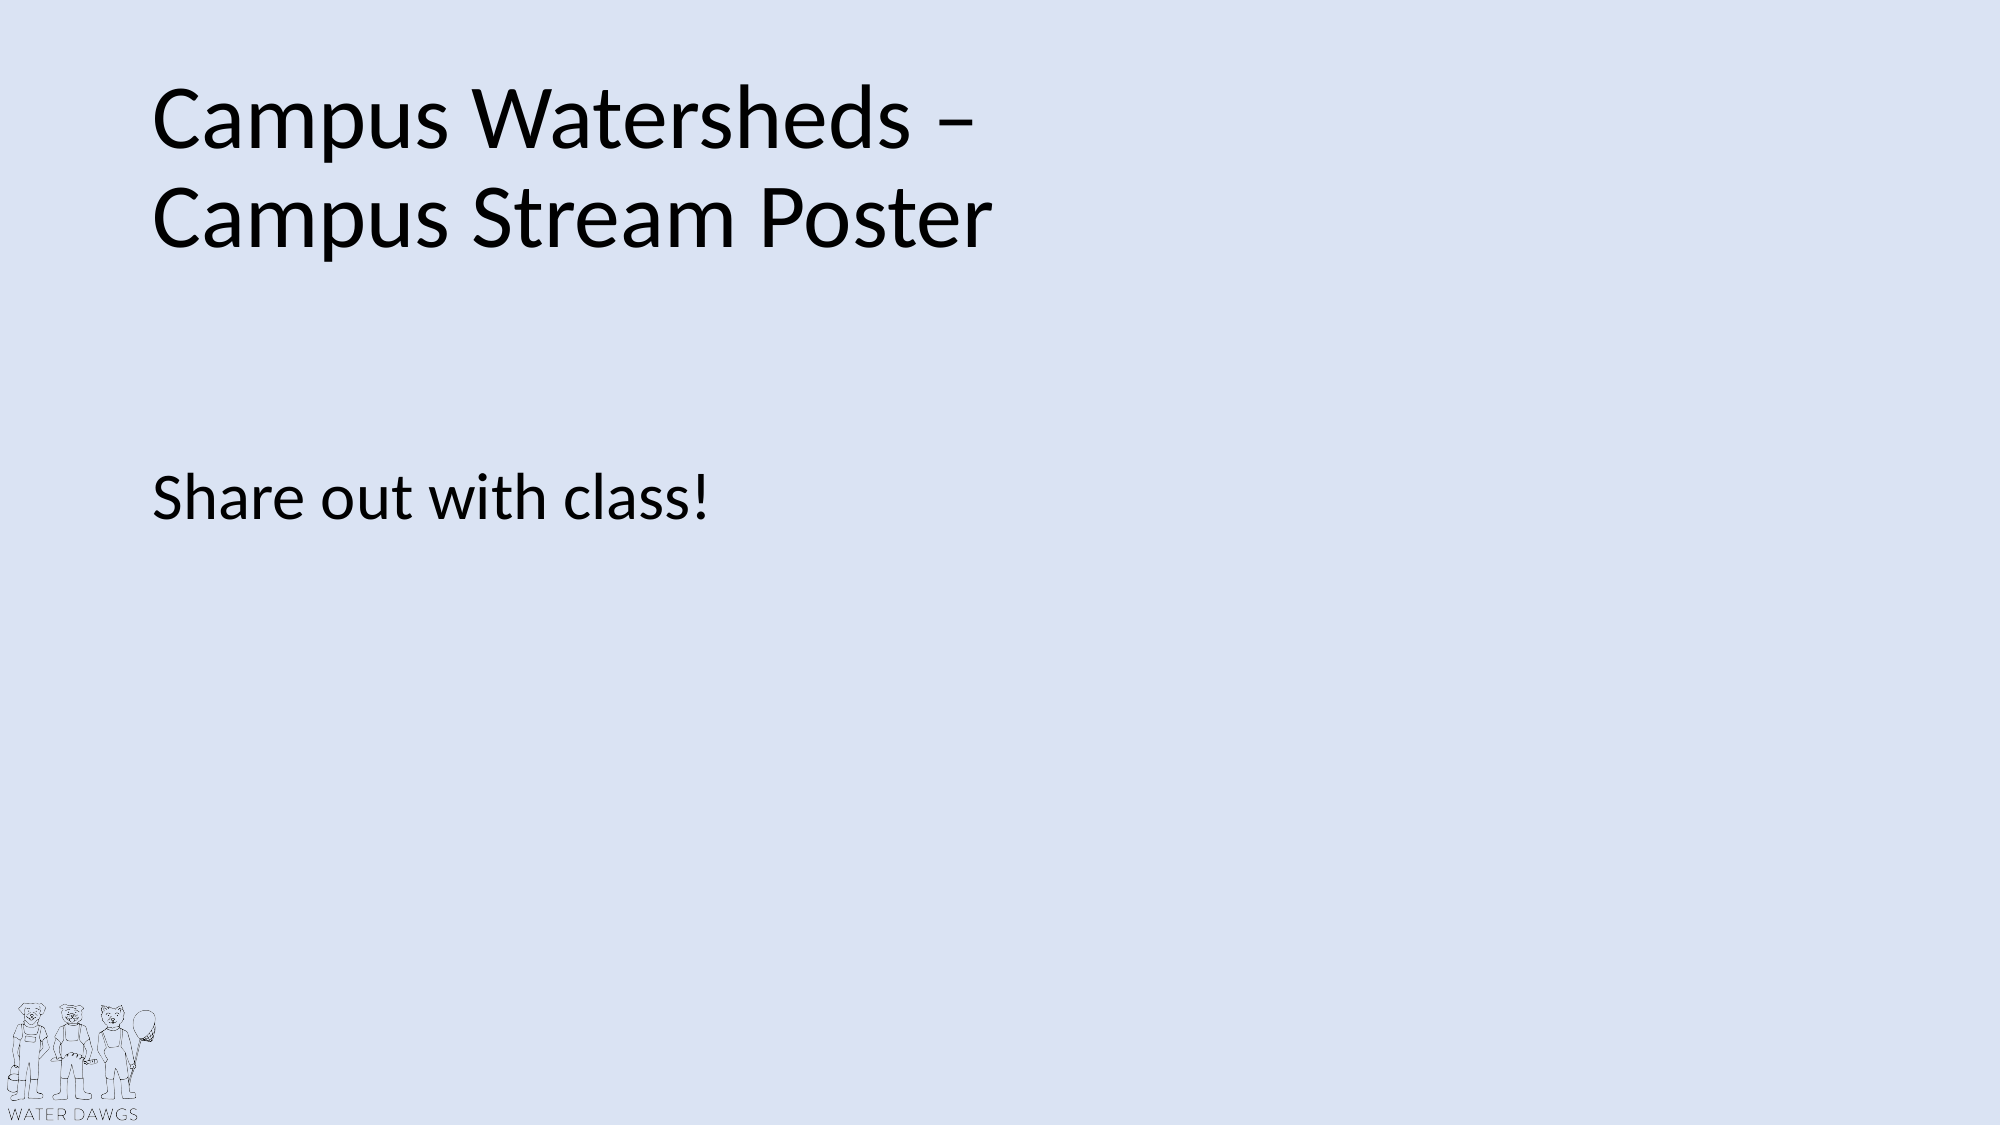

# Campus Watersheds – Campus Stream Poster
Share out with class!